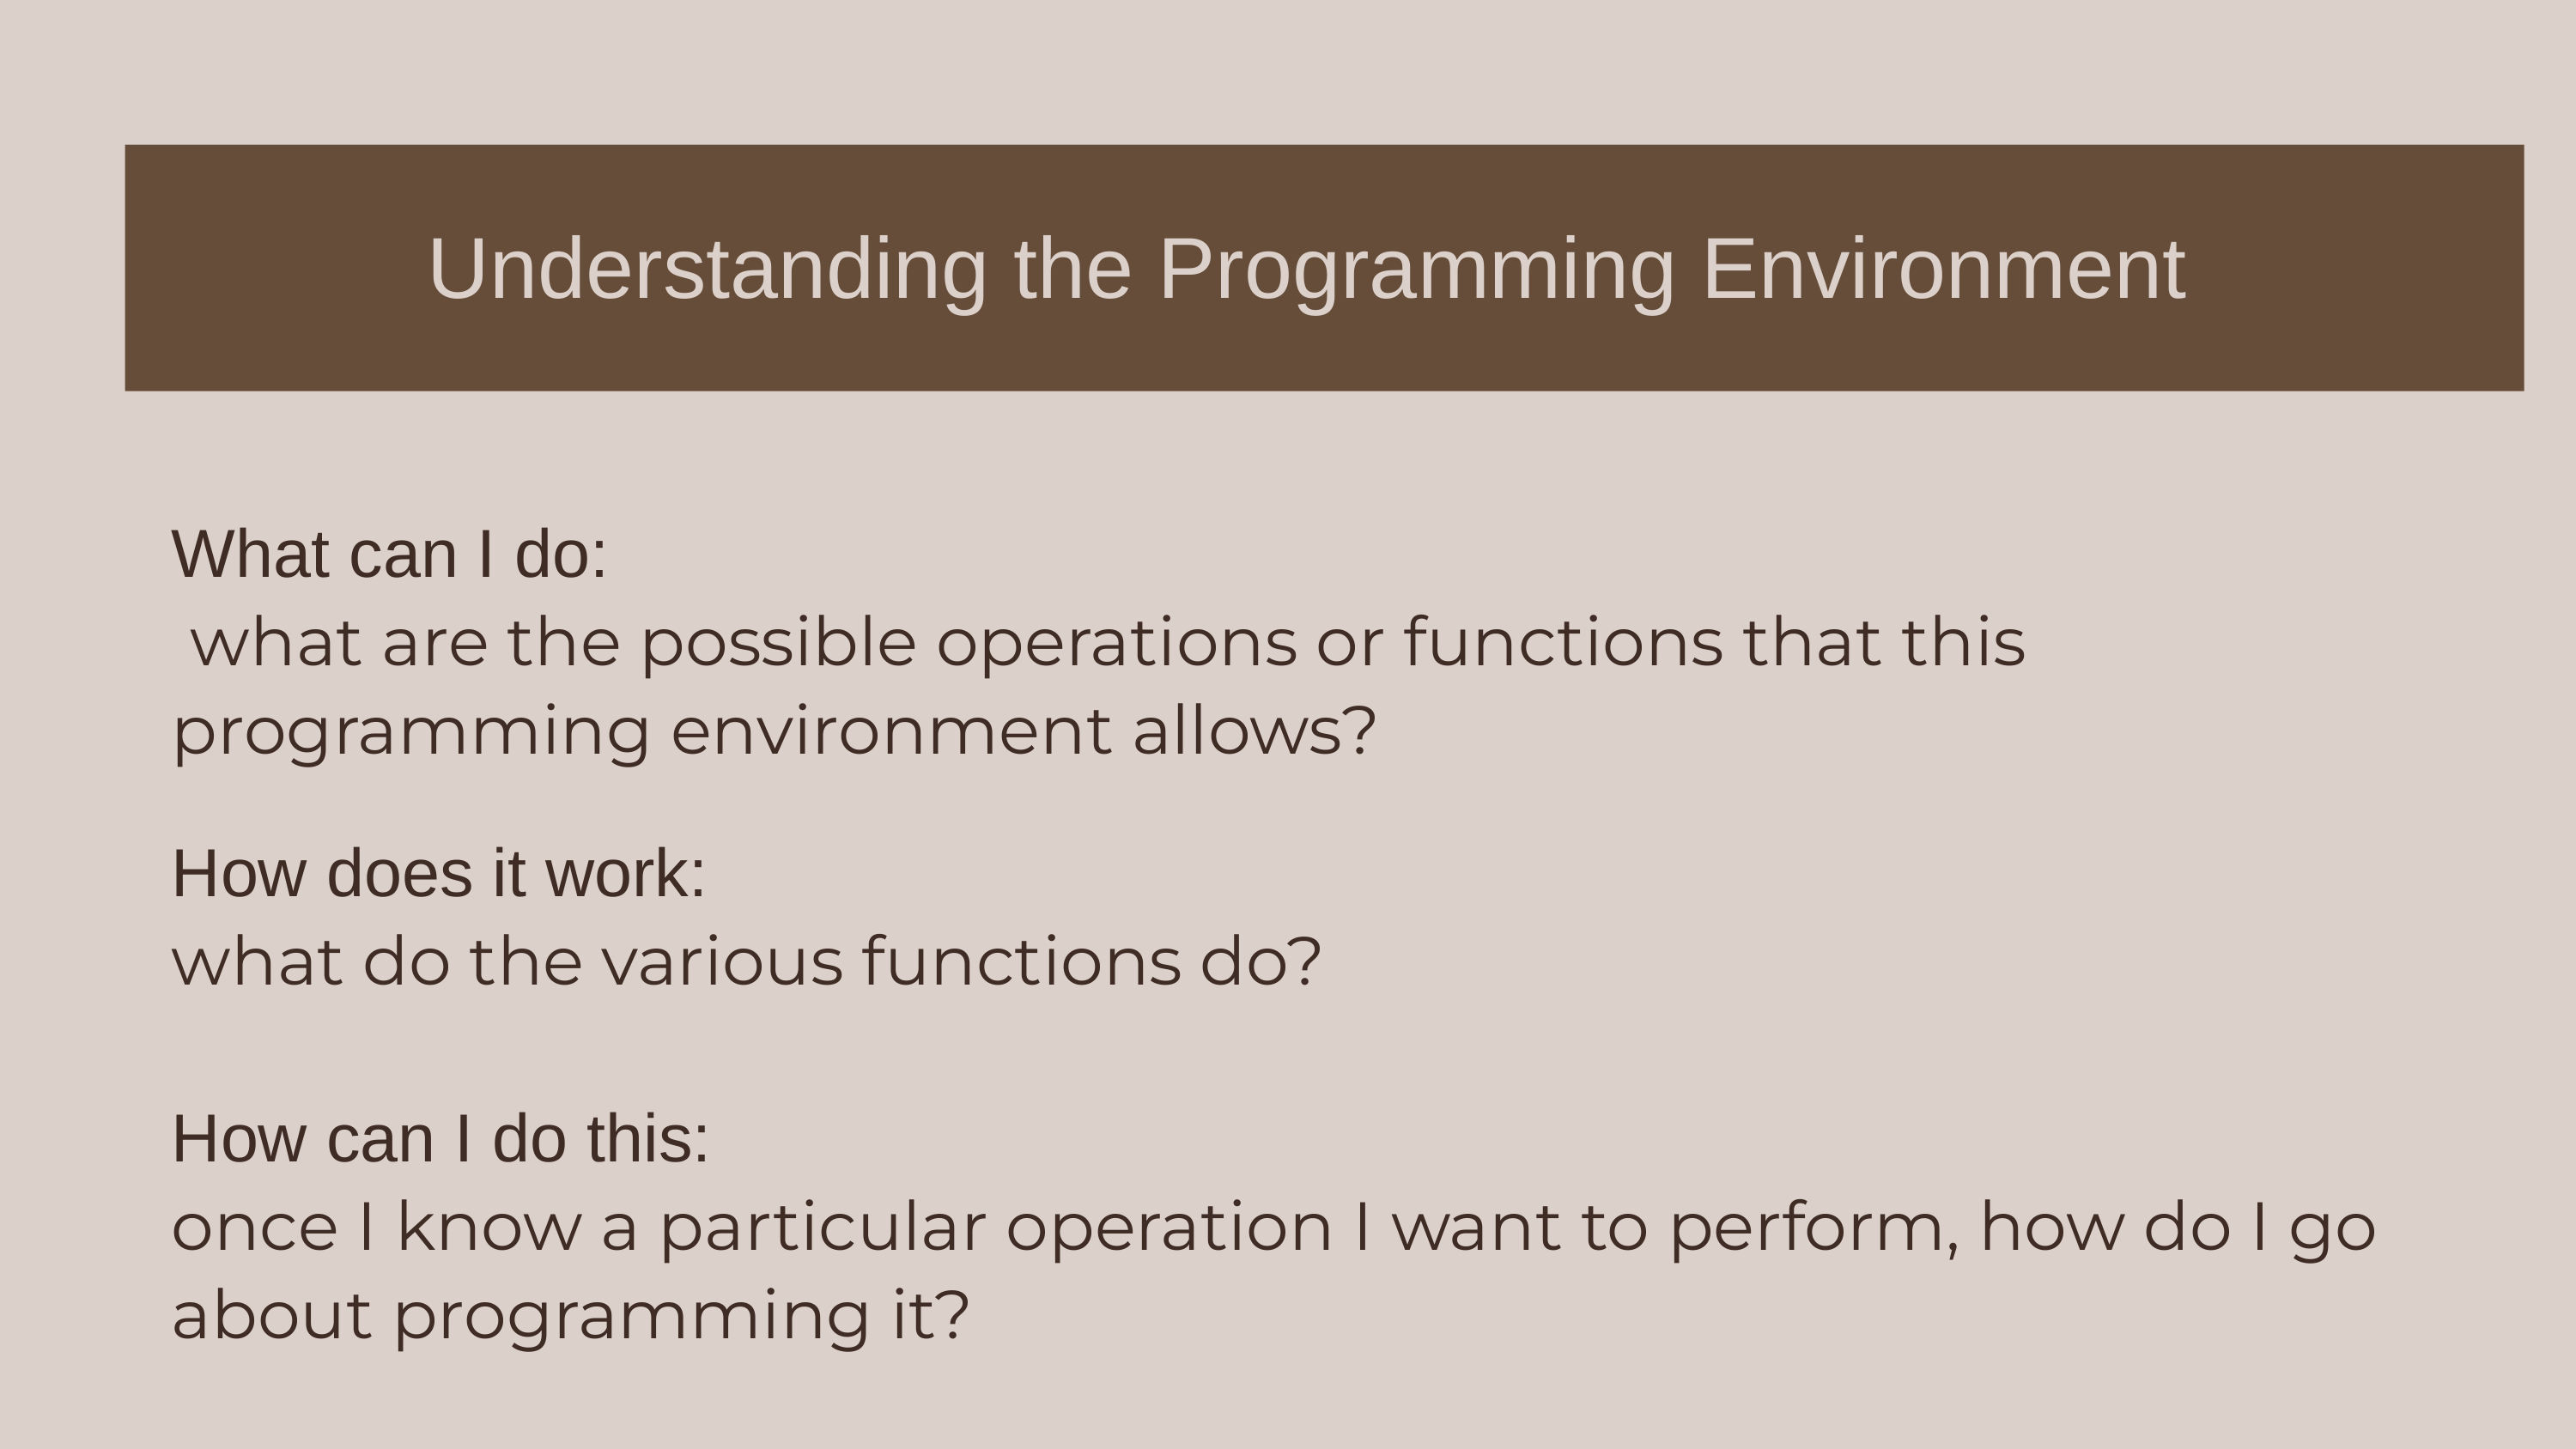

Understanding the Programming Environment
What can I do:
 what are the possible operations or functions that this programming environment allows?

How does it work:
what do the various functions do?

How can I do this:
once I know a particular operation I want to perform, how do I go about programming it?